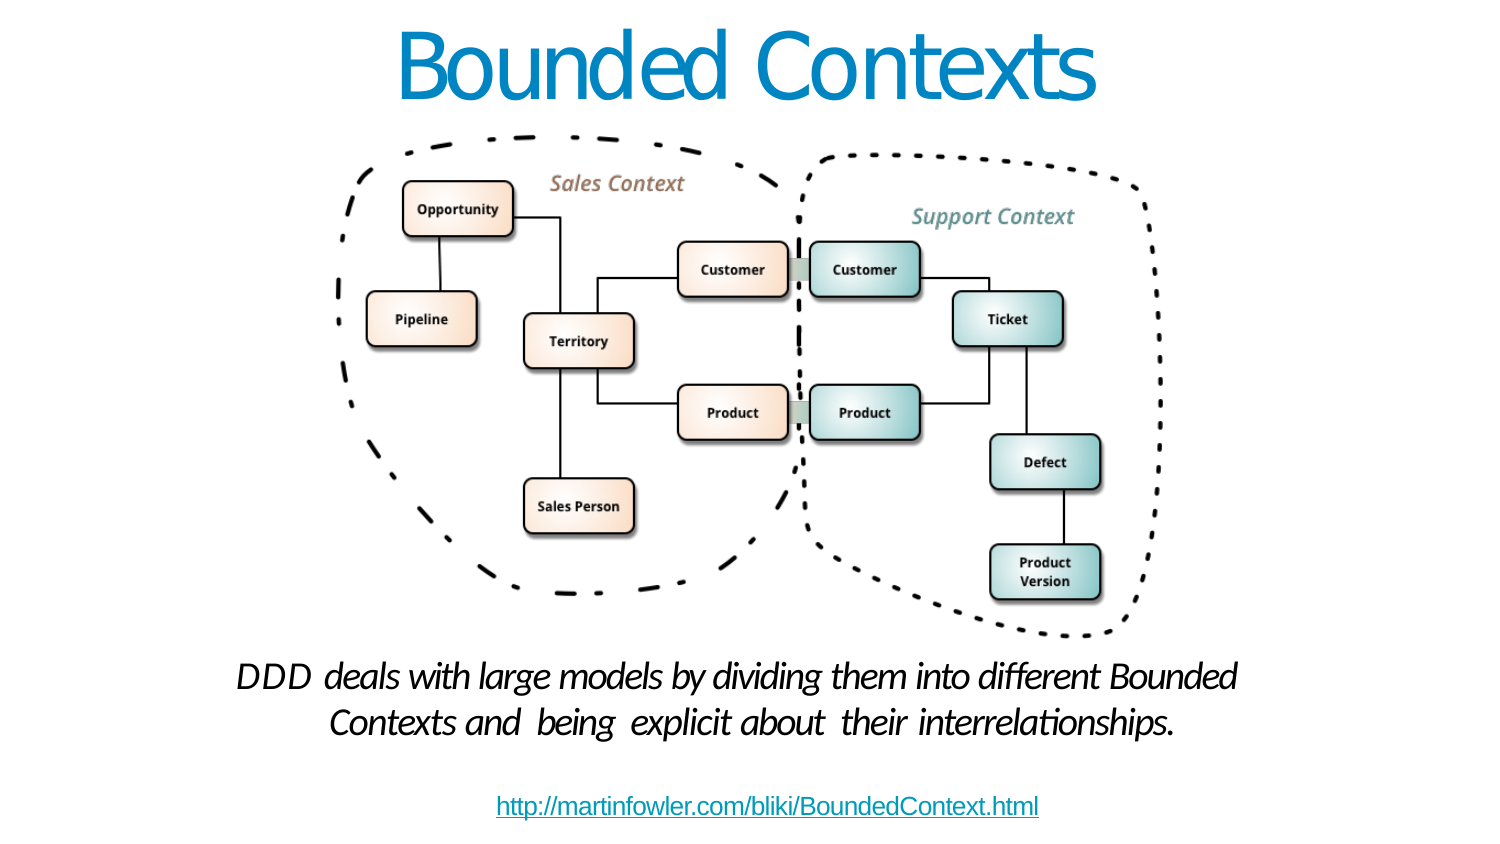

# Bounded	Contexts

DDD deals with large models by dividing them into different Bounded  Contexts and  being  explicit about  their interrelationships.
http://martinfowler.com/bliki/BoundedContext.html